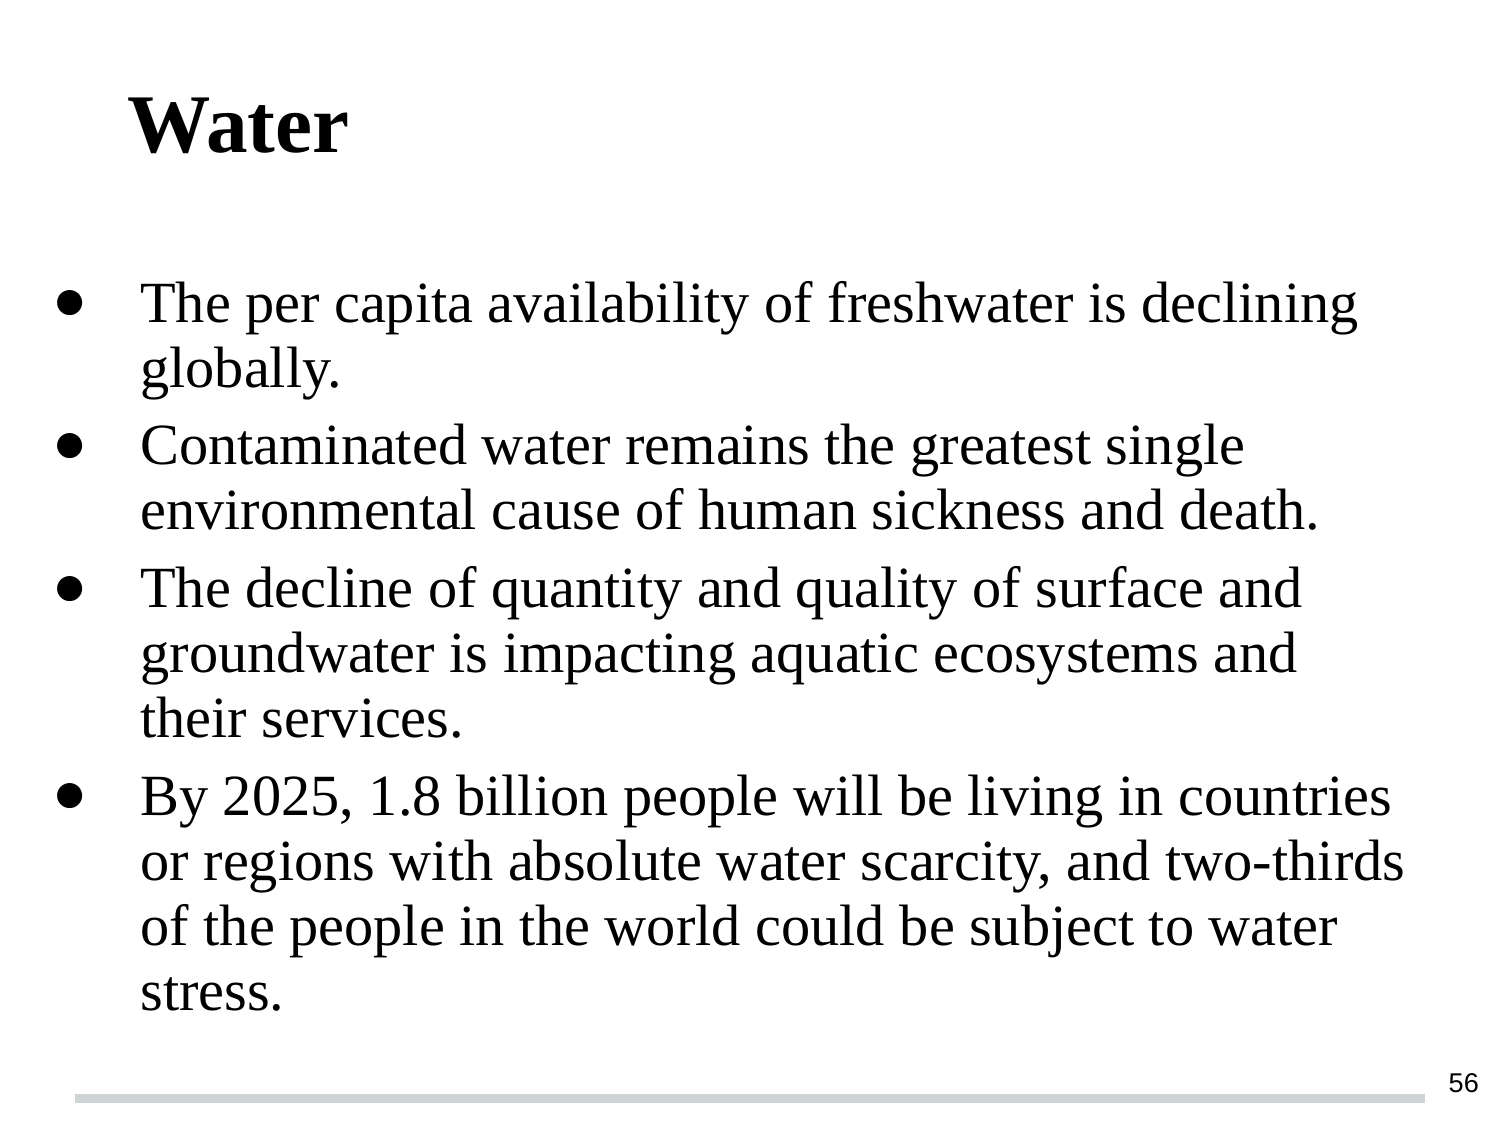

# Water
The per capita availability of freshwater is declining globally.
Contaminated water remains the greatest single environmental cause of human sickness and death.
The decline of quantity and quality of surface and groundwater is impacting aquatic ecosystems and their services.
By 2025, 1.8 billion people will be living in countries or regions with absolute water scarcity, and two-thirds of the people in the world could be subject to water stress.

56